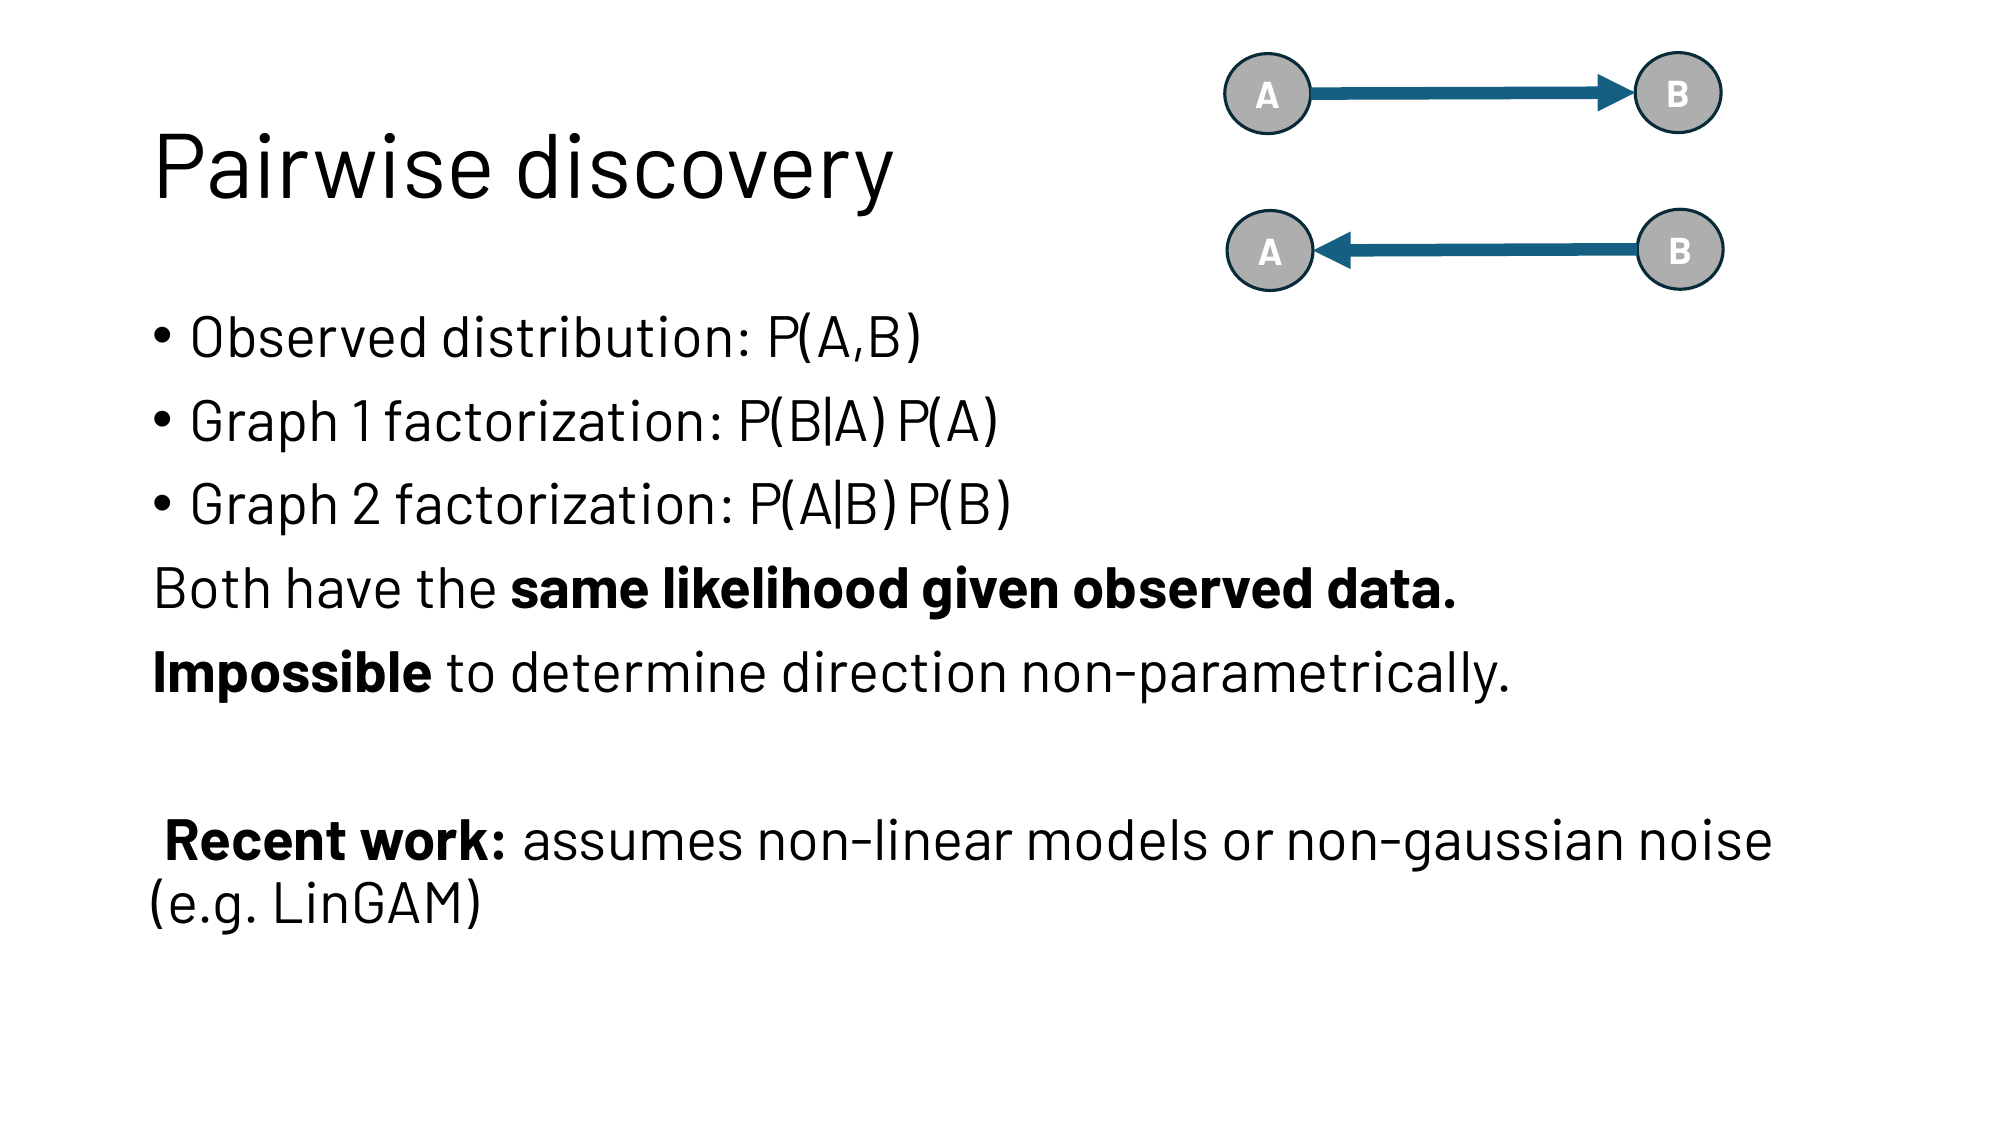

B
A
# Pairwise discovery
B
A
Observed distribution: P(A,B)
Graph 1 factorization: P(B|A) P(A)
Graph 2 factorization: P(A|B) P(B)
Both have the same likelihood given observed data.
Impossible to determine direction non-parametrically.

 Recent work: assumes non-linear models or non-gaussian noise (e.g. LinGAM)